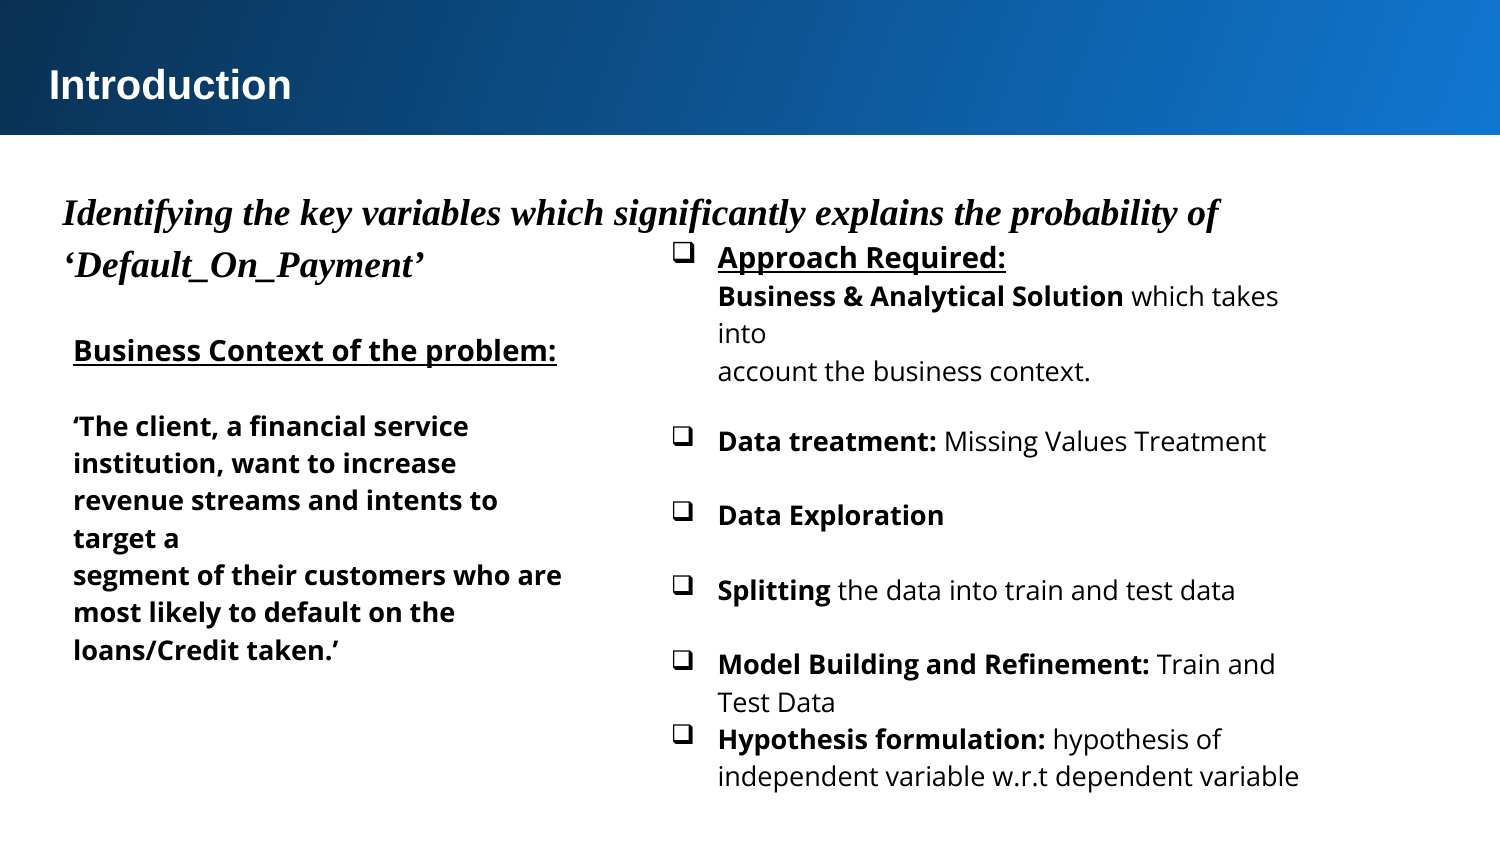

Introduction
Identifying the key variables which significantly explains the probability of ‘Default_On_Payment’
Approach Required:
Business & Analytical Solution which takes into
account the business context.
Data treatment: Missing Values Treatment
Data Exploration
Splitting the data into train and test data
Model Building and Refinement: Train and
Test Data
Hypothesis formulation: hypothesis of
independent variable w.r.t dependent variable

Business Context of the problem:

‘The client, a financial service institution, want to increase revenue streams and intents to target a
segment of their customers who are most likely to default on the loans/Credit taken.’